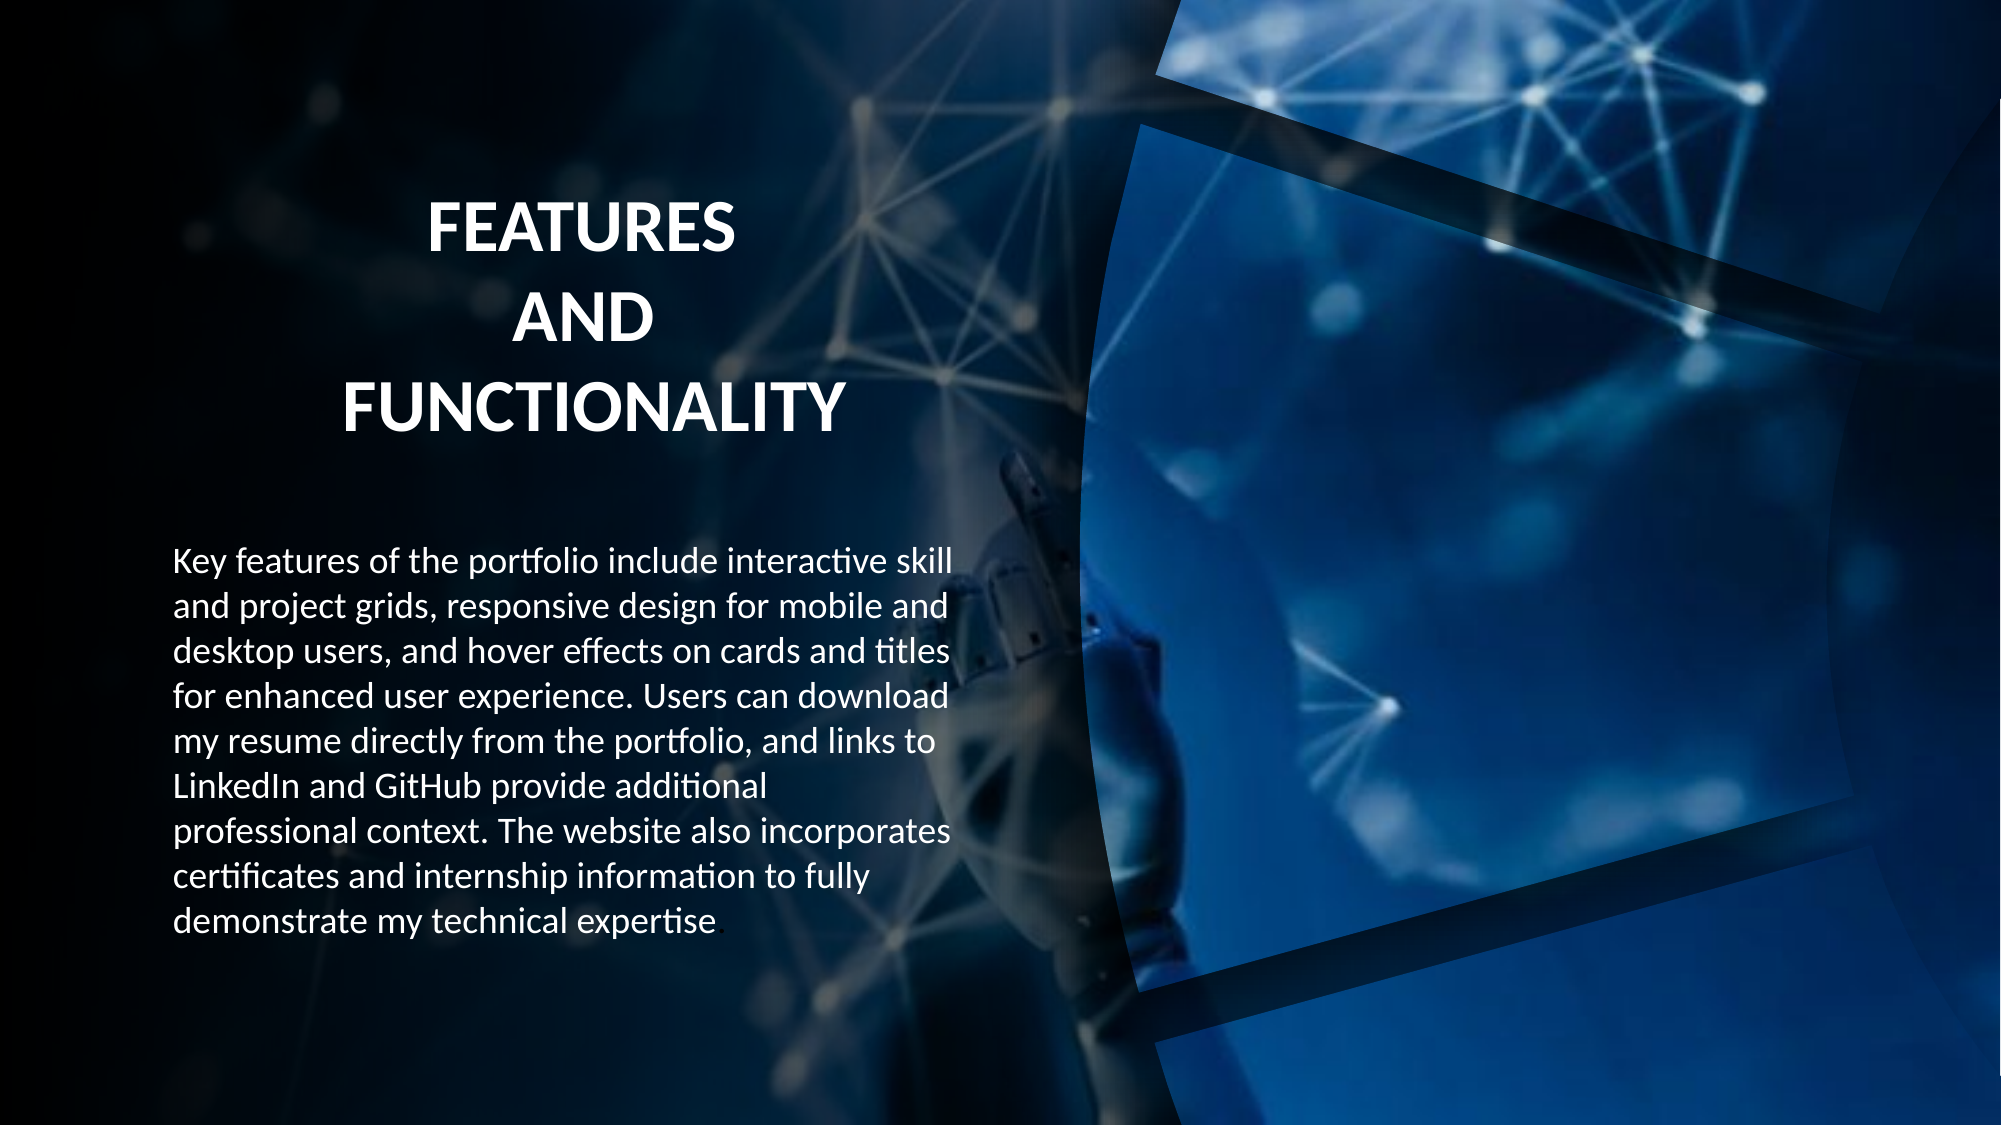

How Does It Work?

Pre-model explainability: Data analyHowsis & feature selection.

Post-model explainability: Explaining trained models.

Methods:Feature importance scores.Visualization (heatmaps, graphs).

Natural language justification.

Example: “Loan rejected due to low income & high credit usage.”---

               FEATURES
                    AND
          FUNCTIONALITY

Key features of the portfolio include interactive skill and project grids, responsive design for mobile and desktop users, and hover effects on cards and titles for enhanced user experience. Users can download my resume directly from the portfolio, and links to LinkedIn and GitHub provide additional professional context. The website also incorporates certificates and internship information to fully demonstrate my technical expertise.
Future of XAI

Mandatory explainability laws likely.

Hybrid AI – human + machine decision-making.

Explainability for deep neural networks (research focus).

Ethical & responsible AI → mainstream demand.

Trustworthy AI = Competitive advantage.